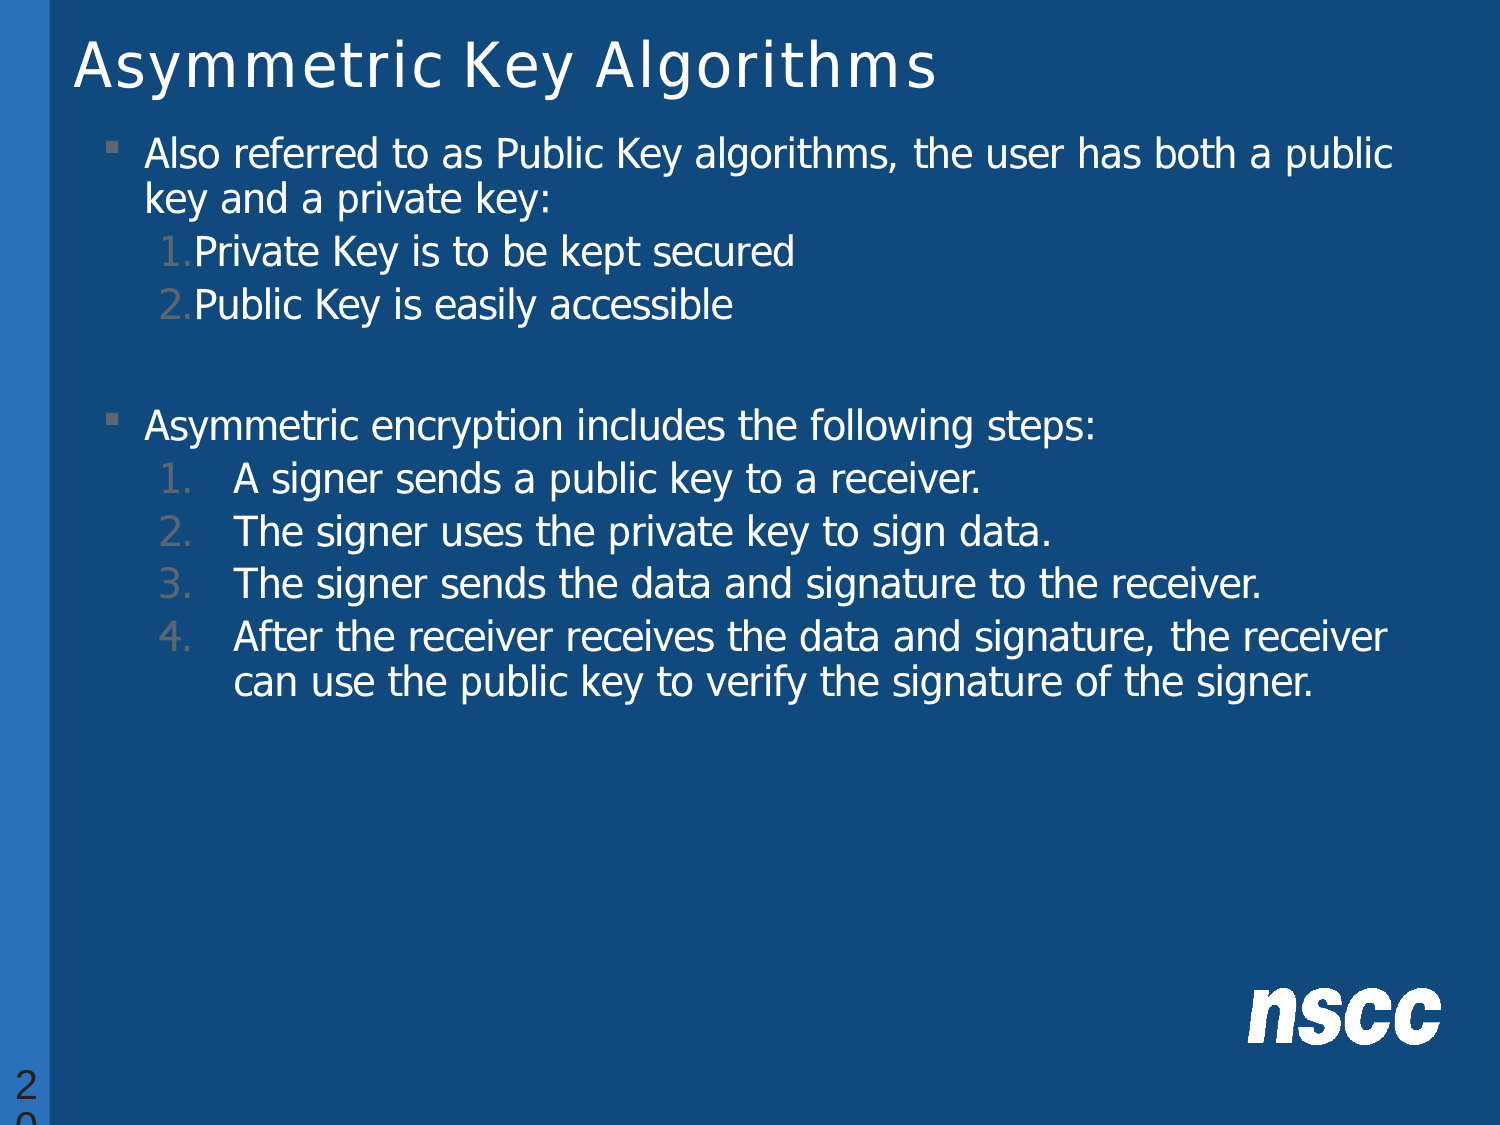

# Asymmetric Key Algorithms
Also referred to as Public Key algorithms, the user has both a public key and a private key:
Private Key is to be kept secured
Public Key is easily accessible

Asymmetric encryption includes the following steps:
A signer sends a public key to a receiver.
The signer uses the private key to sign data.
The signer sends the data and signature to the receiver.
After the receiver receives the data and signature, the receiver can use the public key to verify the signature of the signer.

20